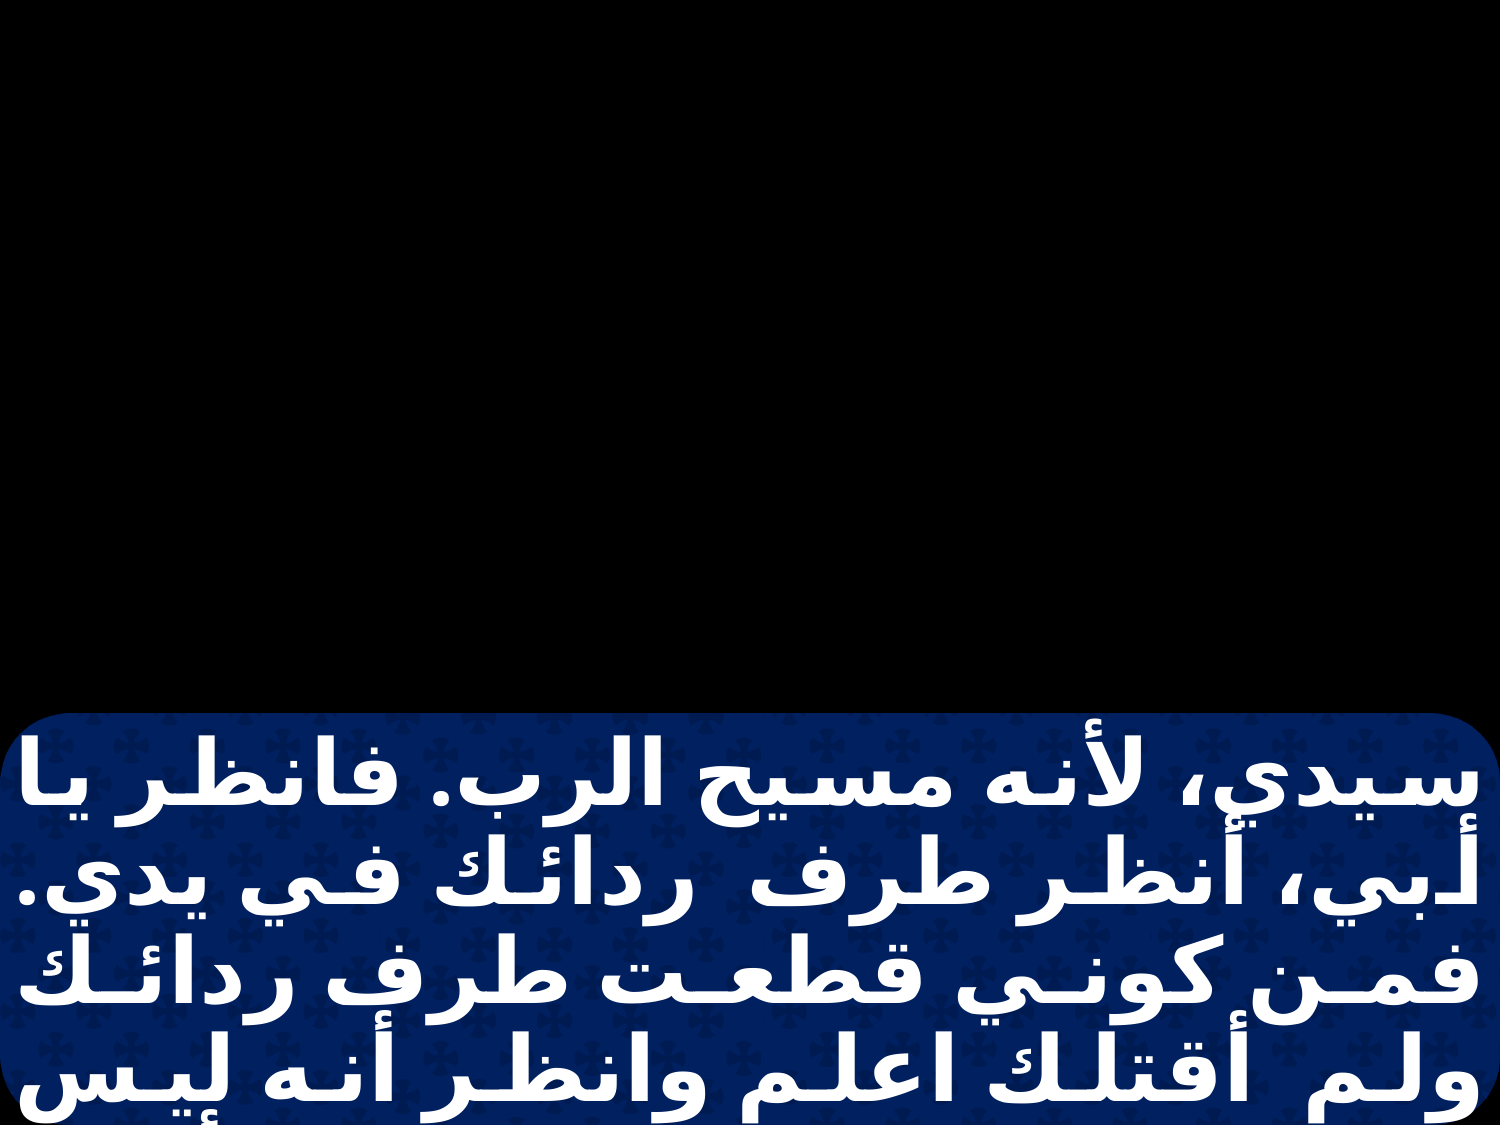

سيدي، لأنه مسيح الرب. فانظر يا أبي، أنظر طرف  ردائك في يدي. فمن كوني قطعت طرف ردائك ولم  أقتلك اعلم وانظر أنه ليس في يدي شر ولا  معصية، ولم أذنب إليك، وأنت تتصيد نفسي